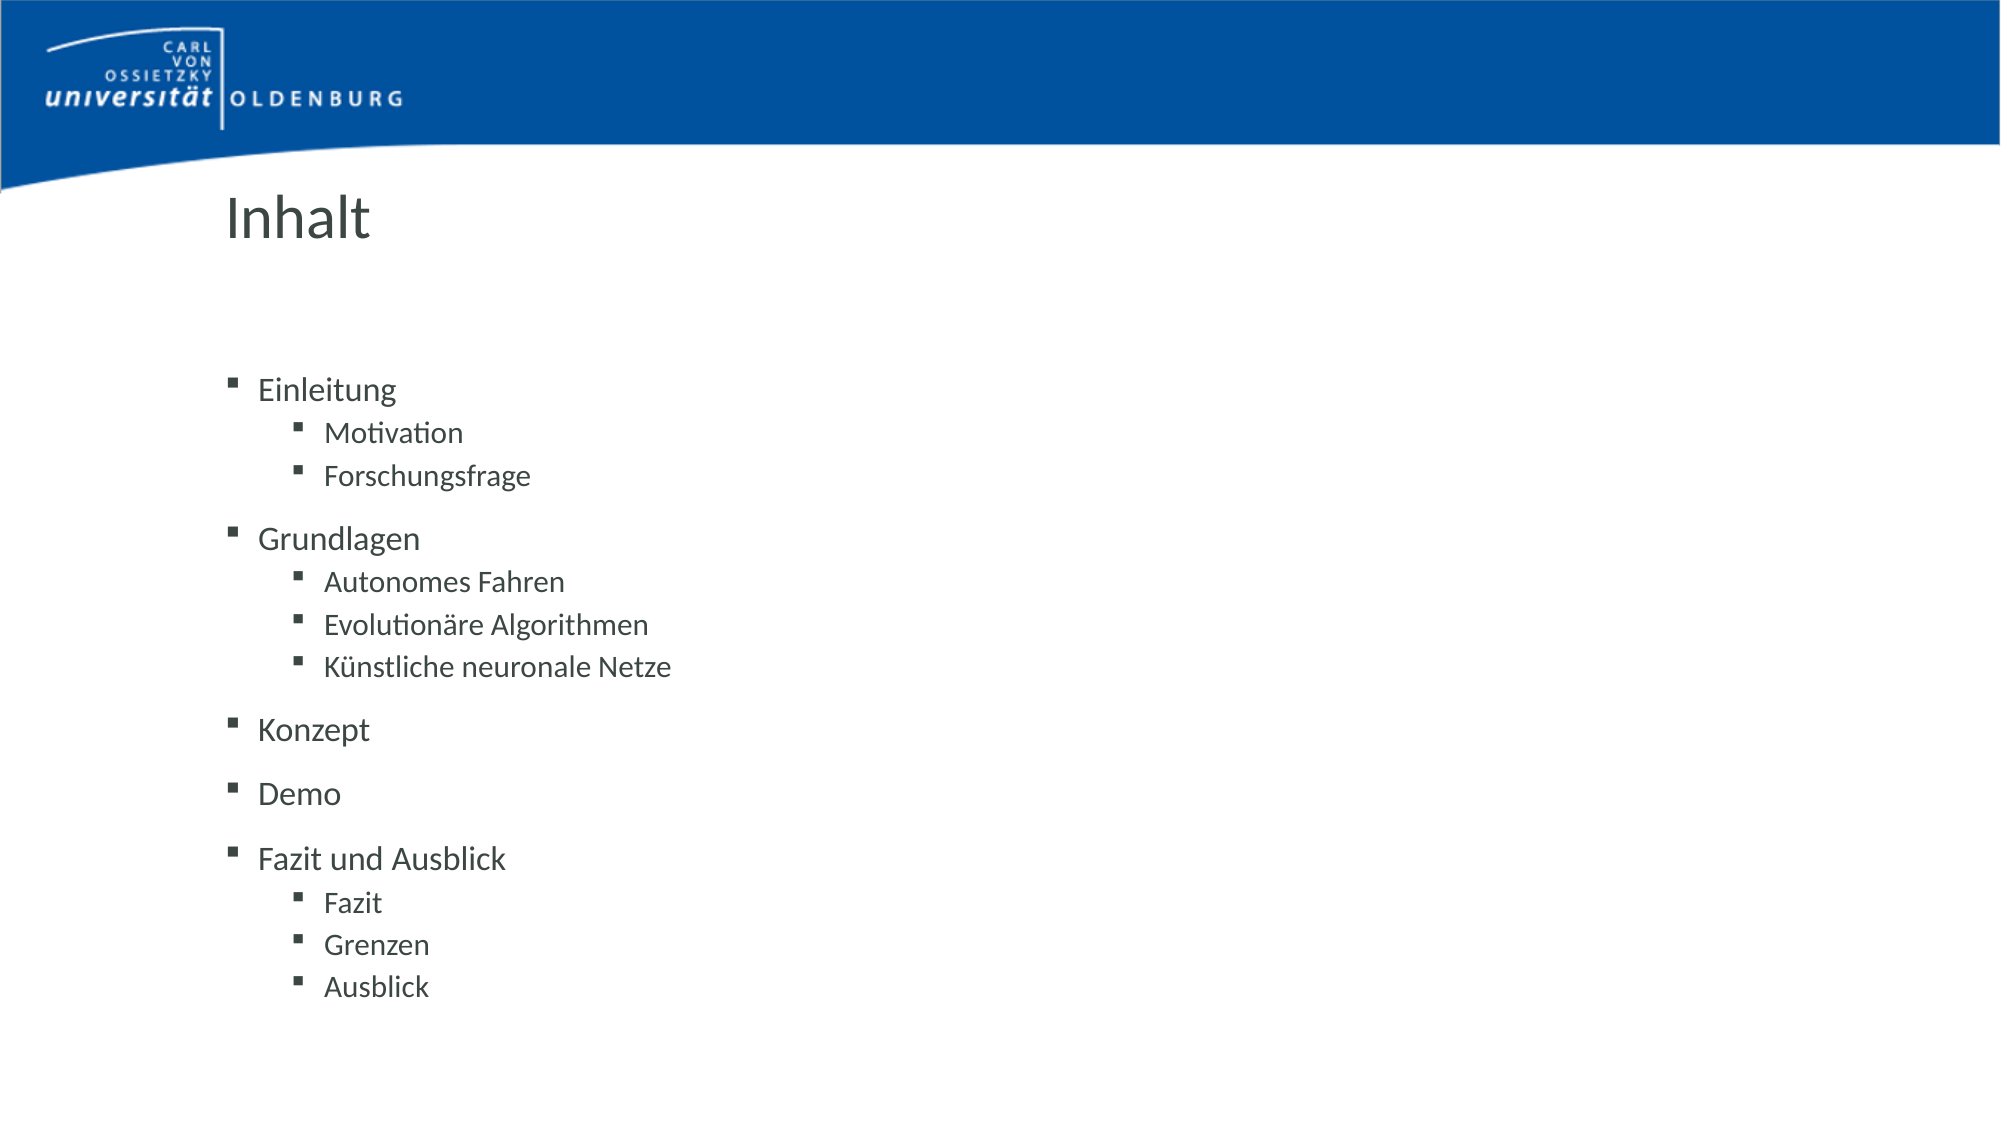

# Inhalt
Einleitung
Motivation
Forschungsfrage
Grundlagen
Autonomes Fahren
Evolutionäre Algorithmen
Künstliche neuronale Netze
Konzept
Demo
Fazit und Ausblick
Fazit
Grenzen
Ausblick

Bachelorarbeit von Eike Stein - Gutachter: Dr. Marco Grawunder, Cornelius Ludmann
2